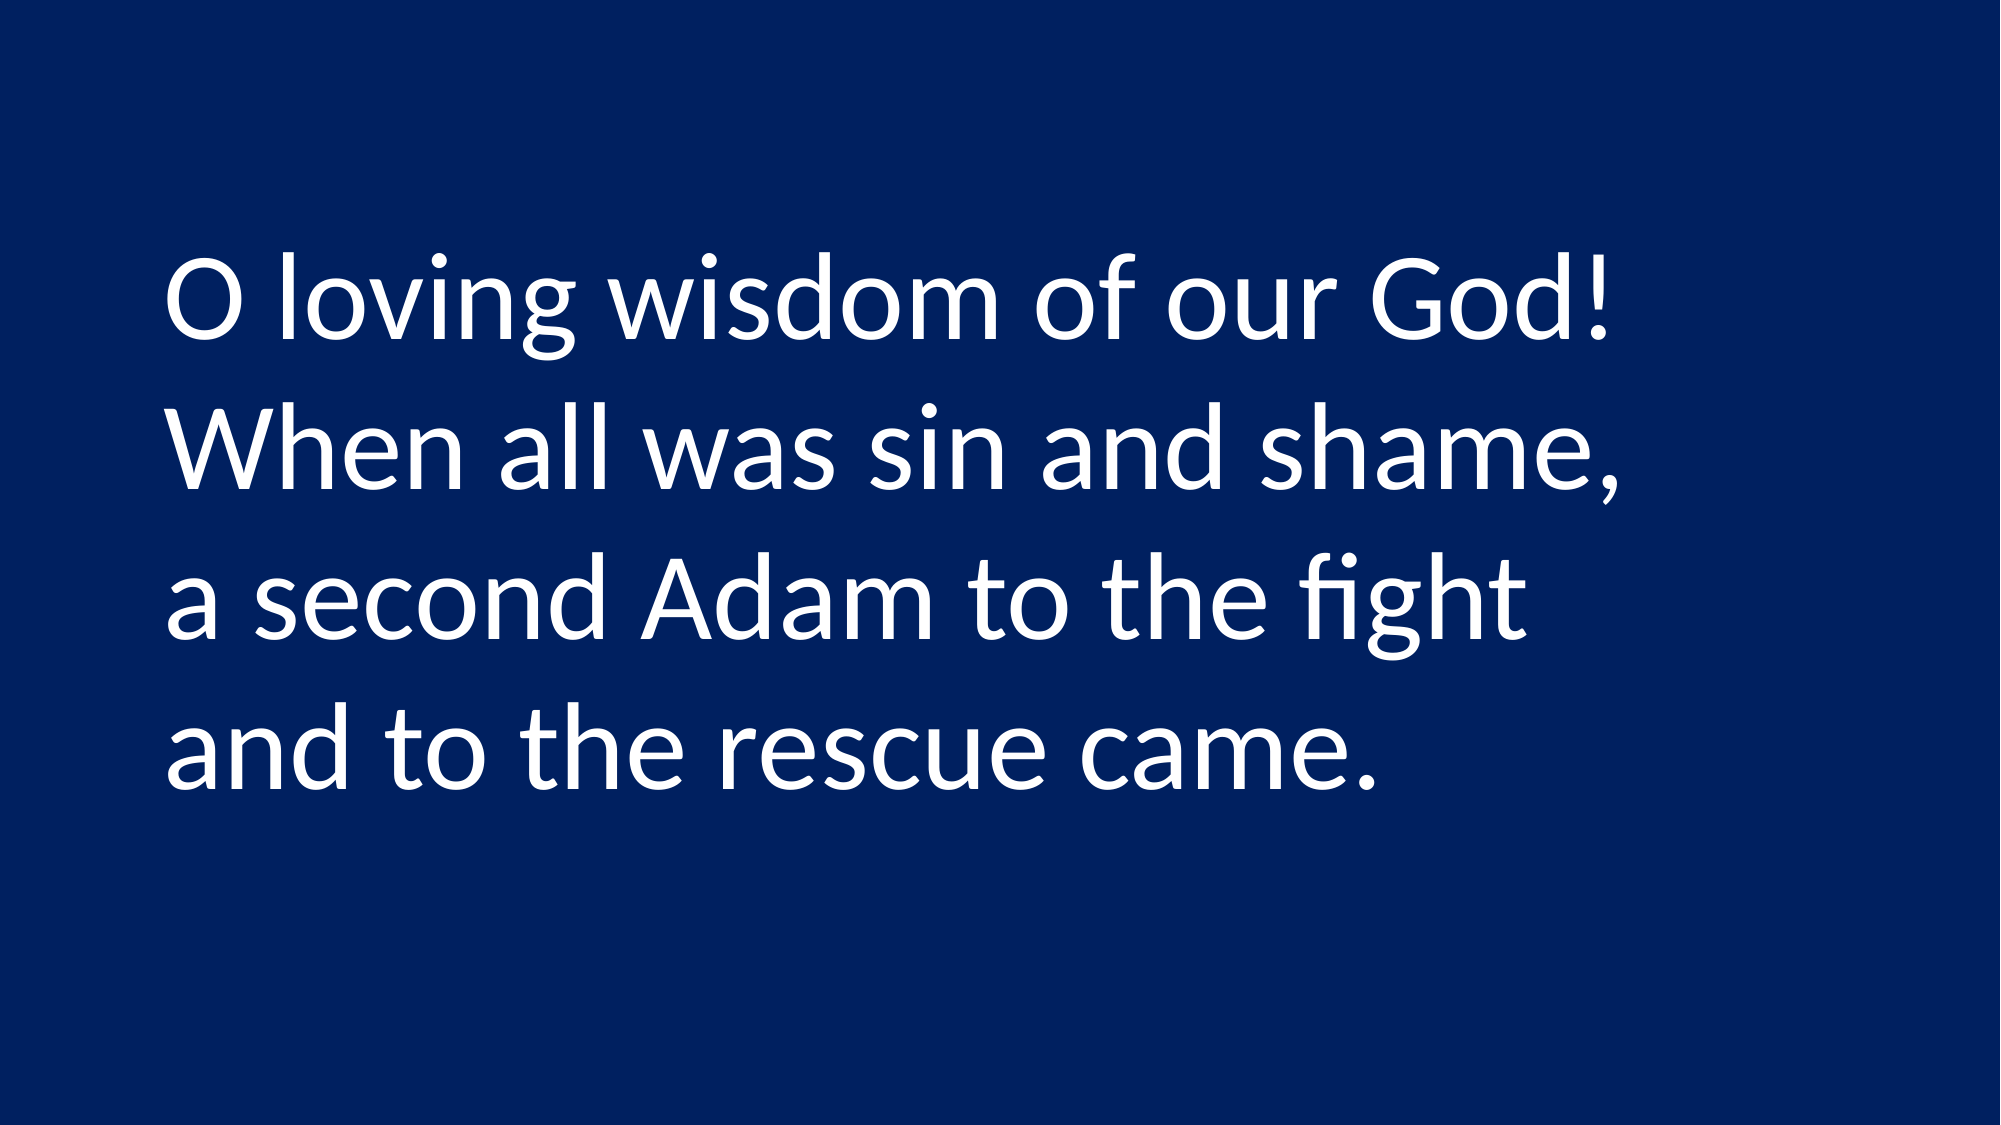

O loving wisdom of our God!
When all was sin and shame,
a second Adam to the fight
and to the rescue came.